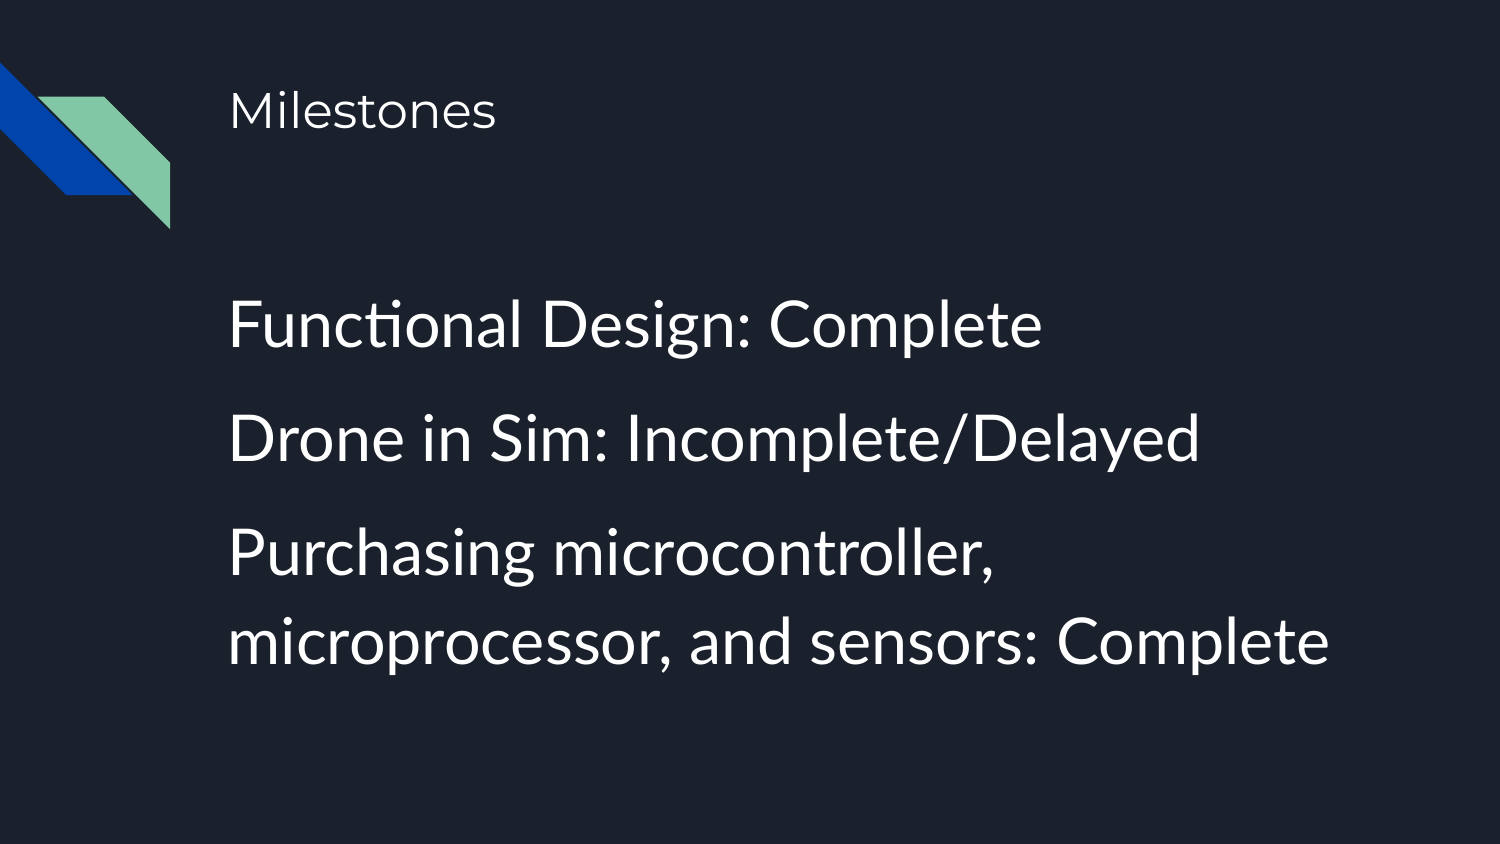

# Milestones
Functional Design: Complete
Drone in Sim: Incomplete/Delayed
Purchasing microcontroller, microprocessor, and sensors: Complete